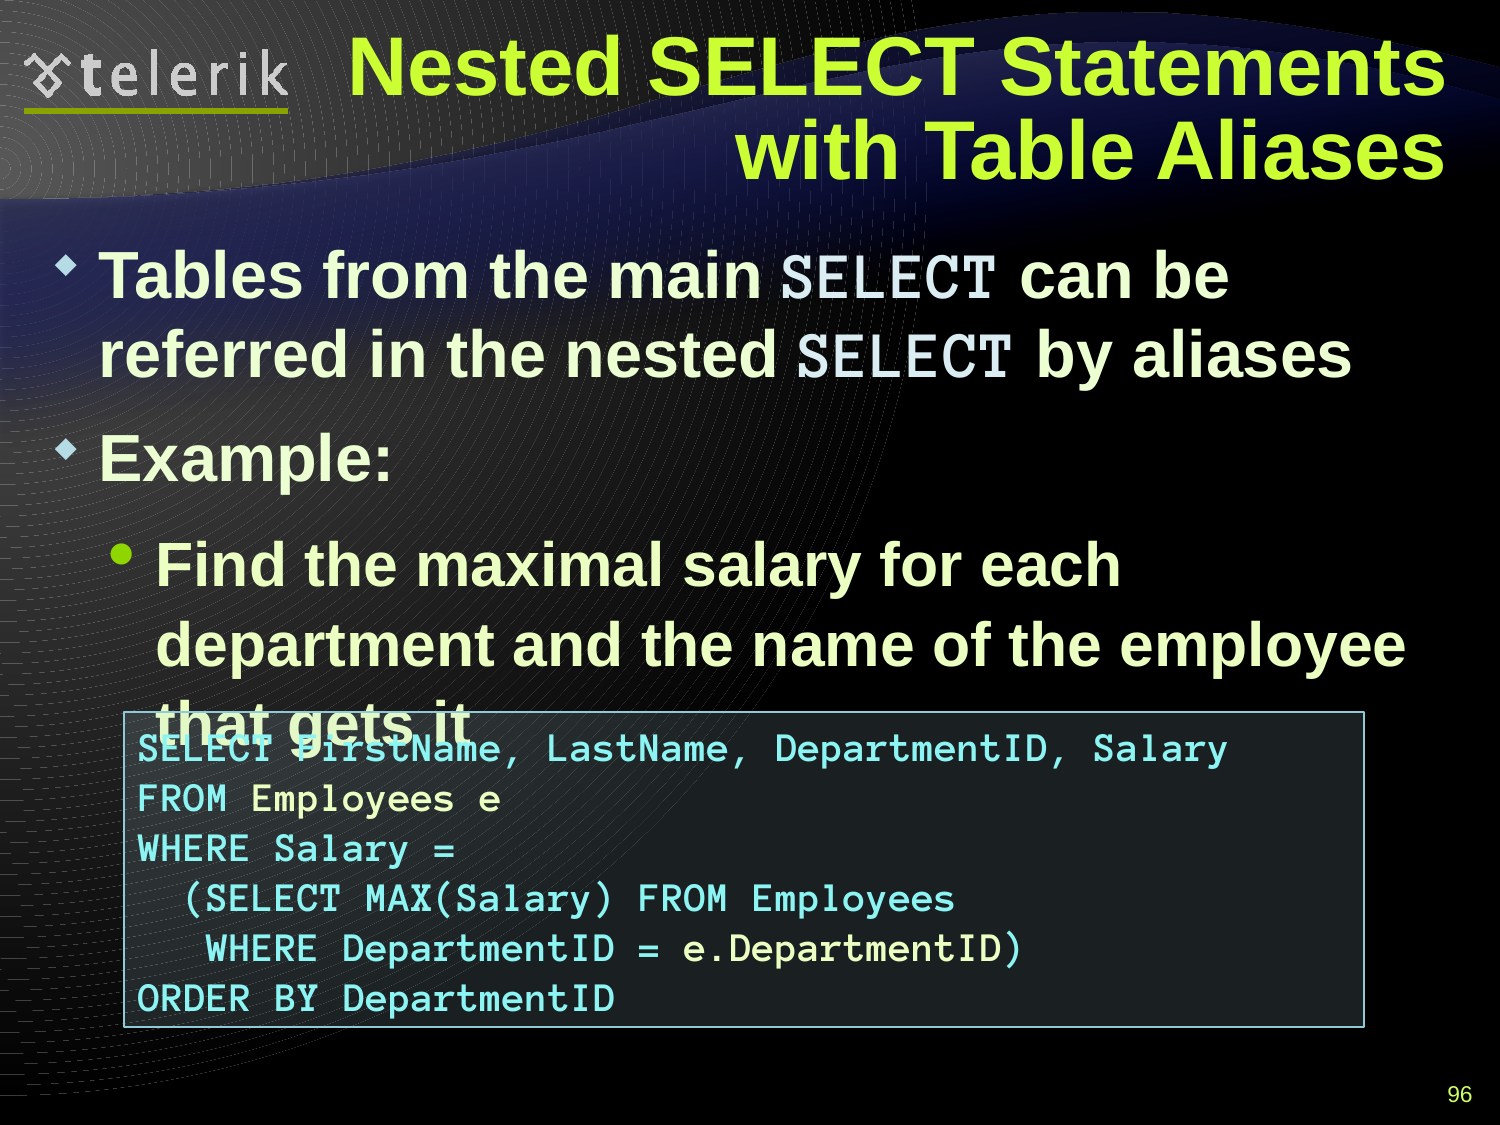

# Nested SELECT Statements with Table Aliases
Tables from the main SELECT can be referred in the nested SELECT by aliases
Example:
Find the maximal salary for each department and the name of the employee that gets it
SELECT FirstName, LastName, DepartmentID, Salary
FROM Employees e
WHERE Salary =
  (SELECT MAX(Salary) FROM Employees
   WHERE DepartmentID = e.DepartmentID)
ORDER BY DepartmentID
96